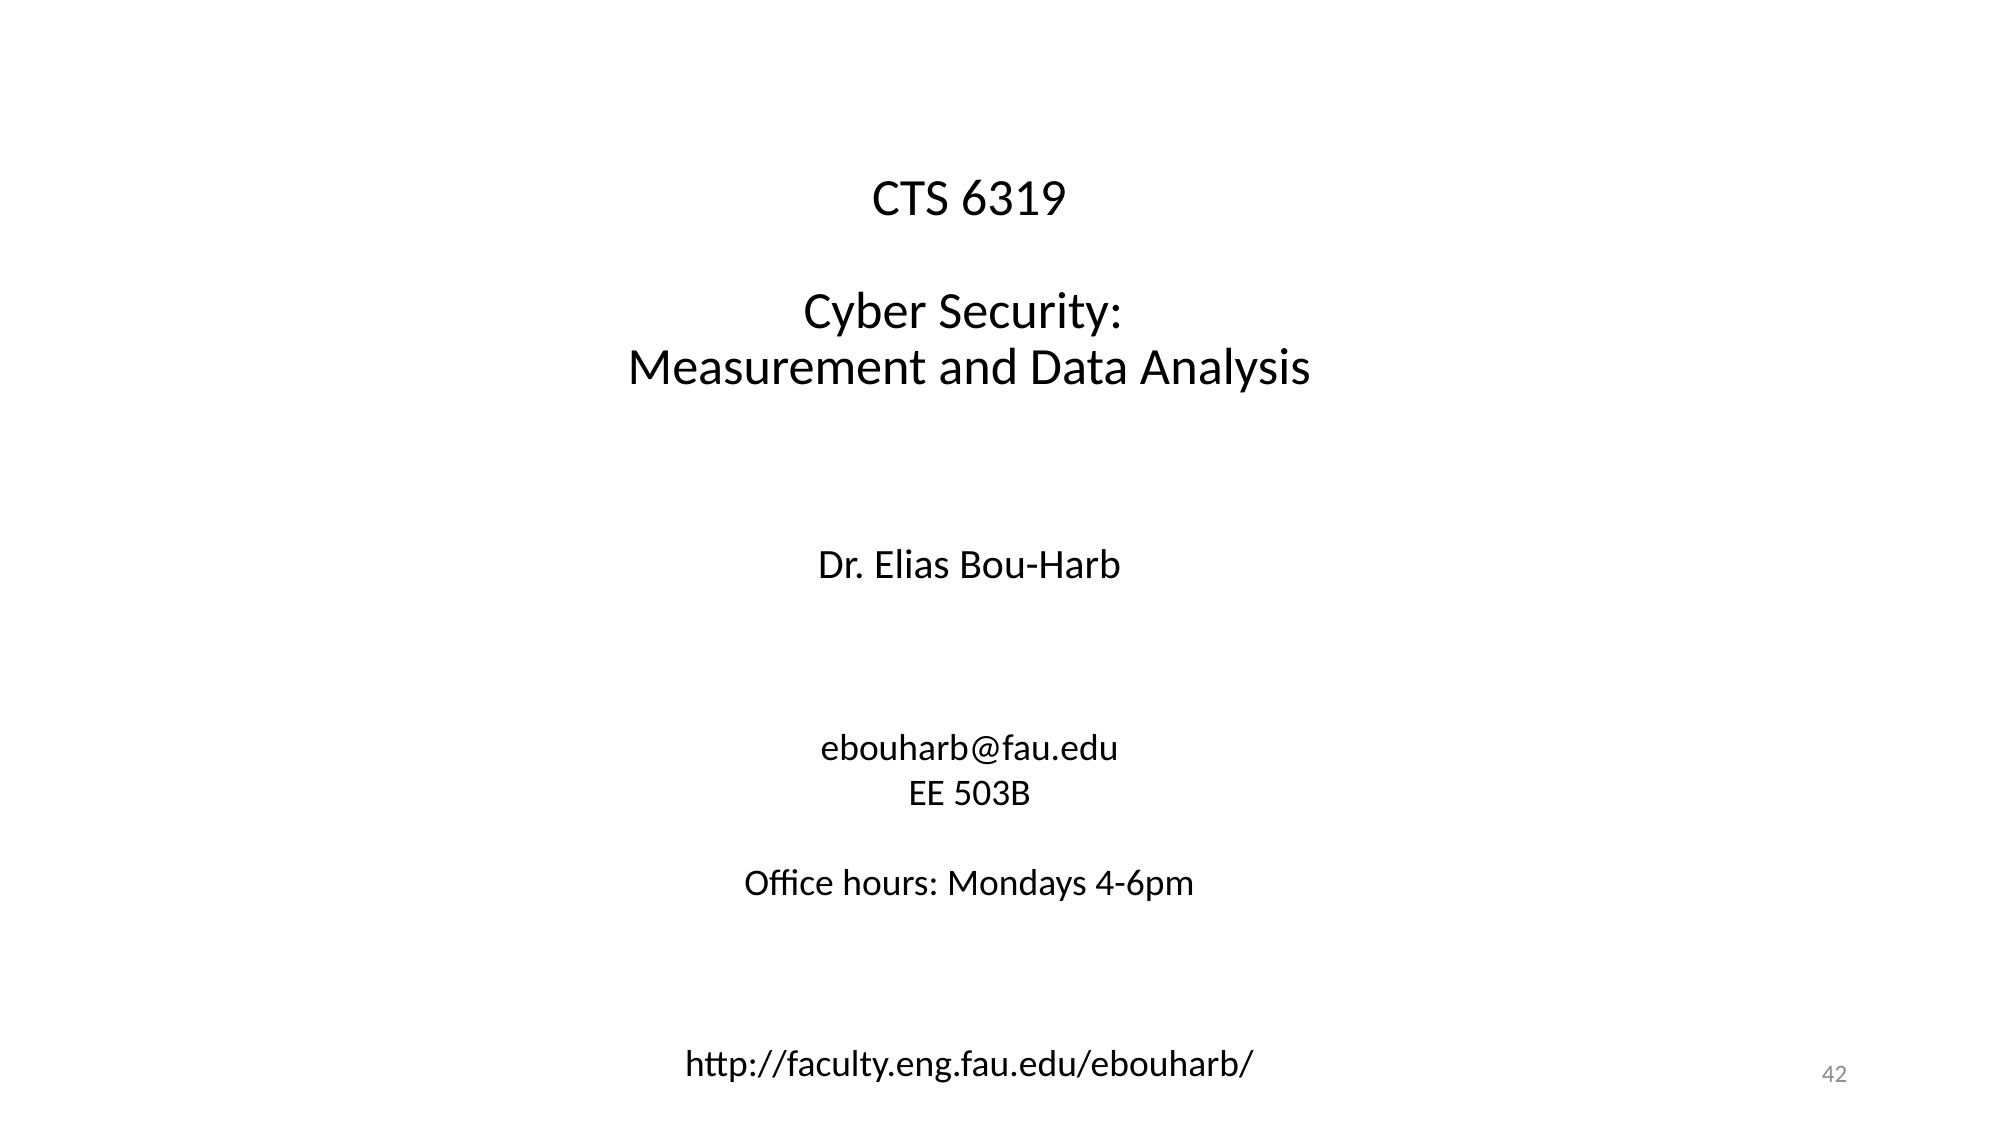

CTS 6319
Cyber Security:
Measurement and Data Analysis
Dr. Elias Bou-Harb

ebouharb@fau.edu
EE 503B

Office hours: Mondays 4-6pm
http://faculty.eng.fau.edu/ebouharb/
42